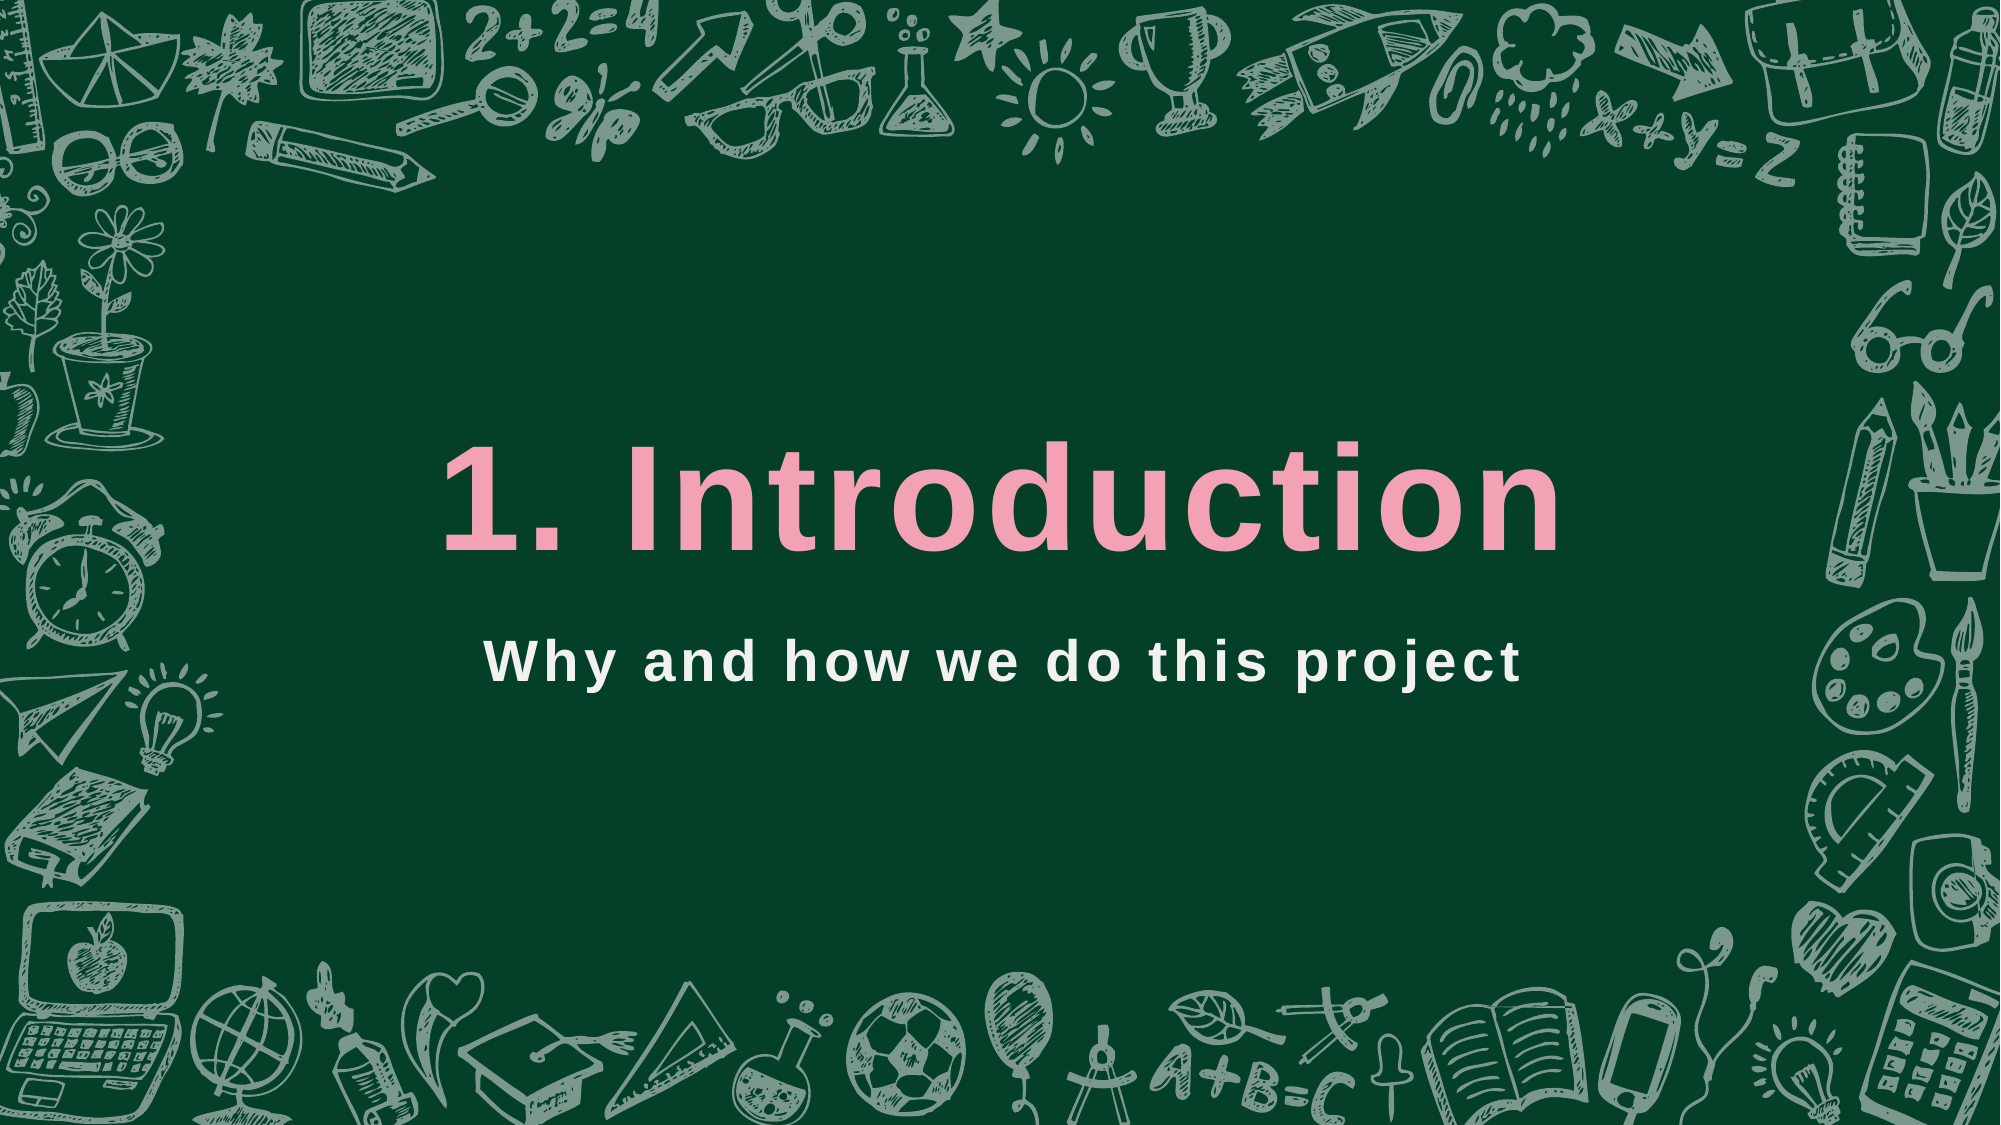

1. Introduction
Why and how we do this project